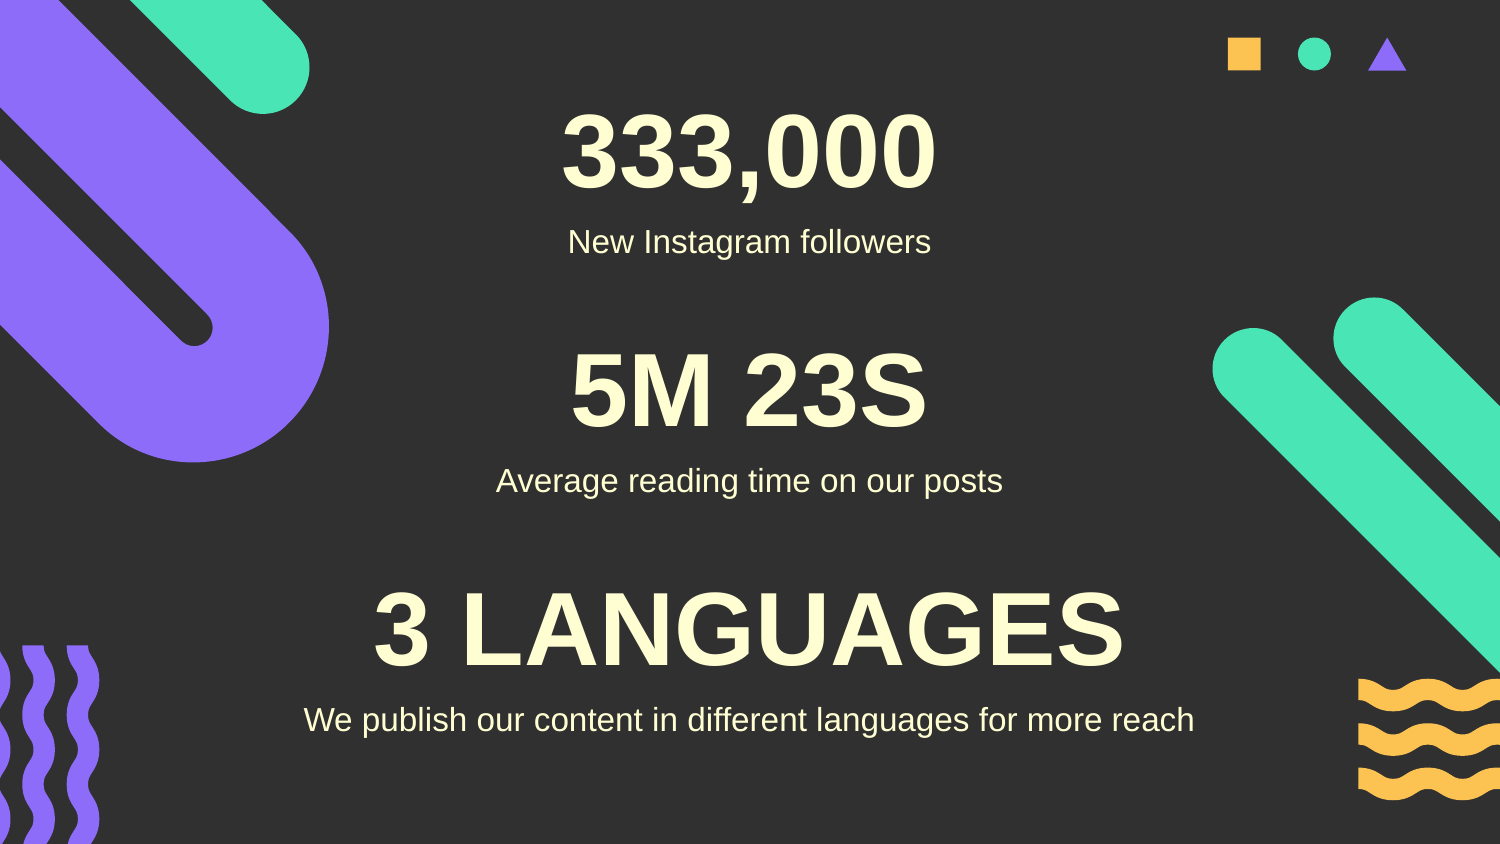

# 333,000
New Instagram followers

5M 23S
Average reading time on our posts
3 LANGUAGES
We publish our content in different languages for more reach